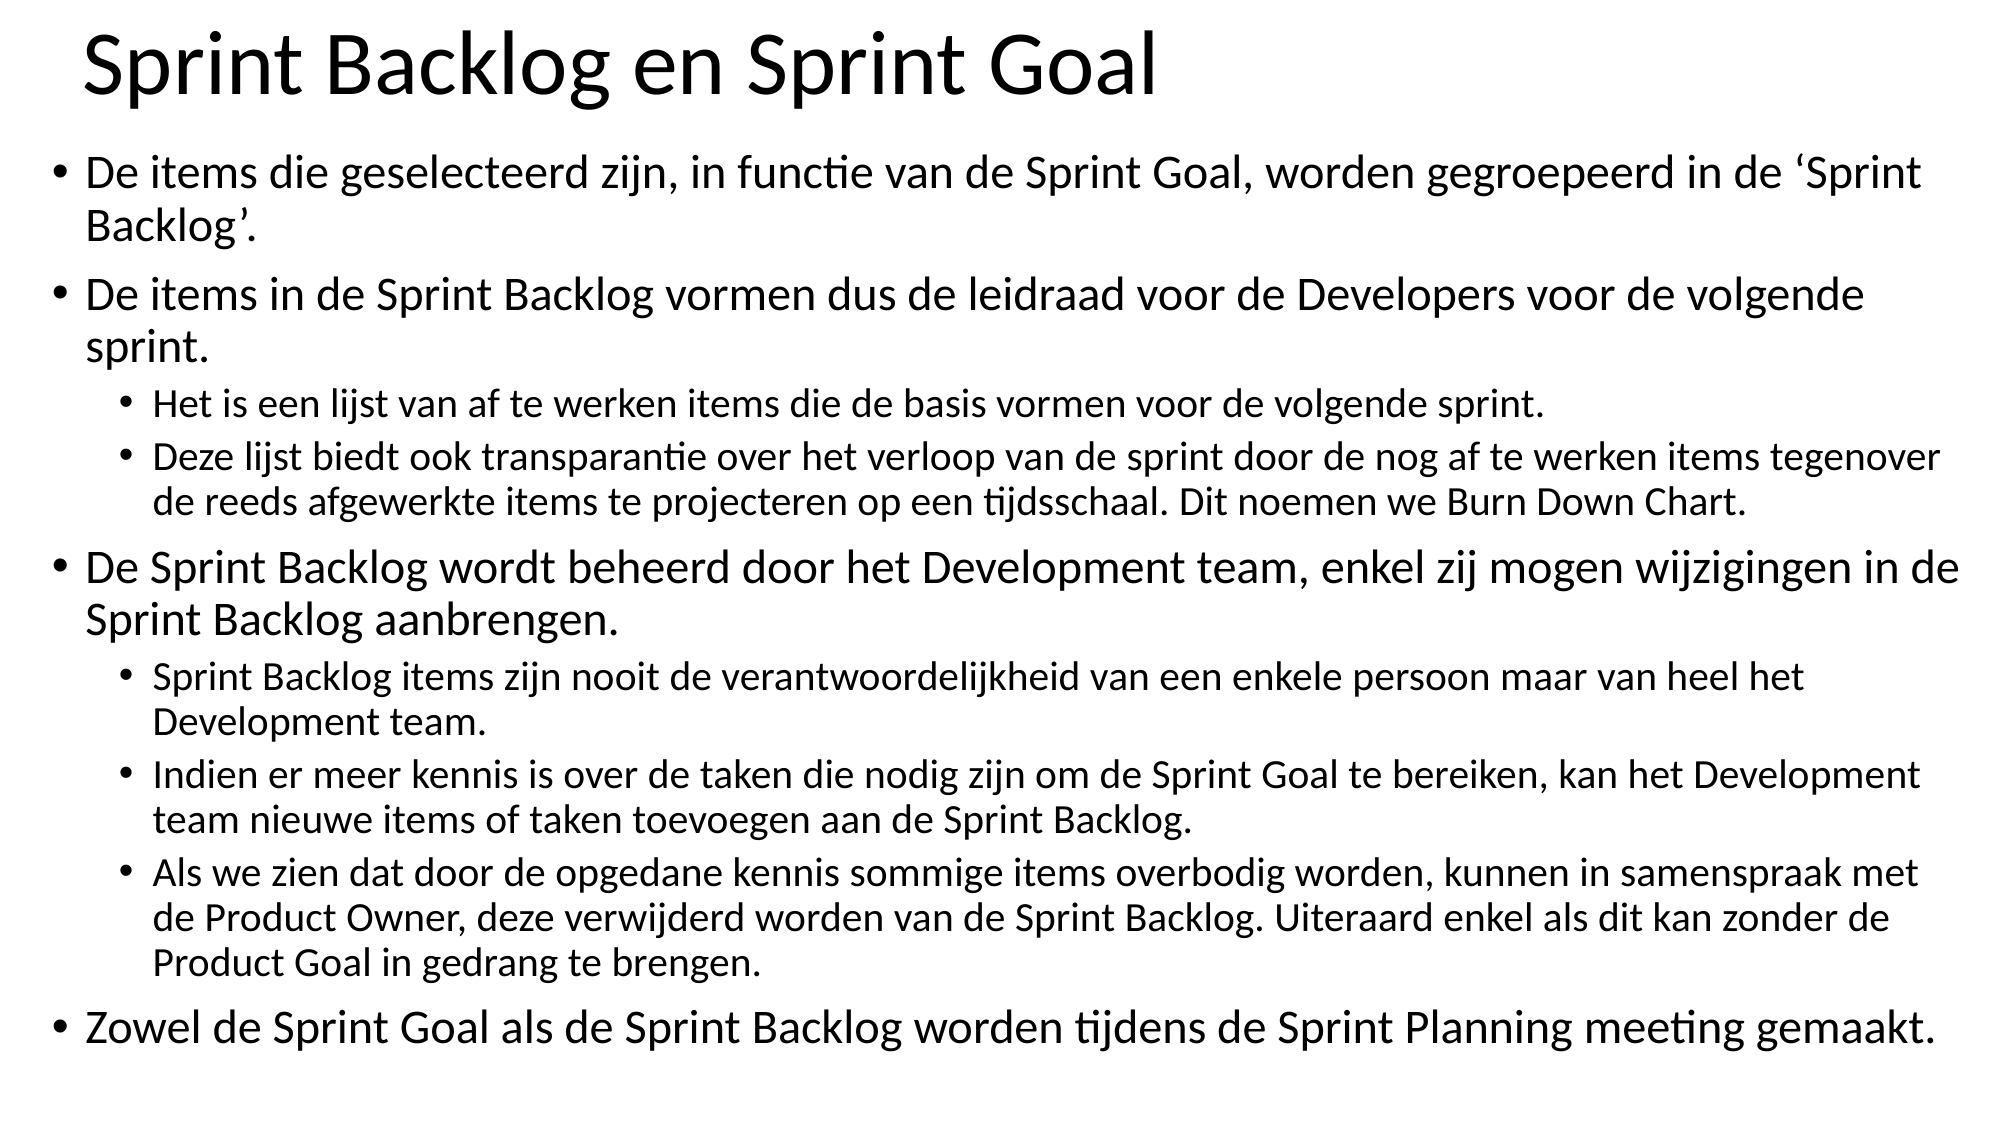

# Sprint Backlog en Sprint Goal
De items die geselecteerd zijn, in functie van de Sprint Goal, worden gegroepeerd in de ‘Sprint Backlog’.
De items in de Sprint Backlog vormen dus de leidraad voor de Developers voor de volgende sprint.
Het is een lijst van af te werken items die de basis vormen voor de volgende sprint.
Deze lijst biedt ook transparantie over het verloop van de sprint door de nog af te werken items tegenover de reeds afgewerkte items te projecteren op een tijdsschaal. Dit noemen we Burn Down Chart.
De Sprint Backlog wordt beheerd door het Development team, enkel zij mogen wijzigingen in de Sprint Backlog aanbrengen.
Sprint Backlog items zijn nooit de verantwoordelijkheid van een enkele persoon maar van heel het Development team.
Indien er meer kennis is over de taken die nodig zijn om de Sprint Goal te bereiken, kan het Development team nieuwe items of taken toevoegen aan de Sprint Backlog.
Als we zien dat door de opgedane kennis sommige items overbodig worden, kunnen in samenspraak met de Product Owner, deze verwijderd worden van de Sprint Backlog. Uiteraard enkel als dit kan zonder de Product Goal in gedrang te brengen.
Zowel de Sprint Goal als de Sprint Backlog worden tijdens de Sprint Planning meeting gemaakt.